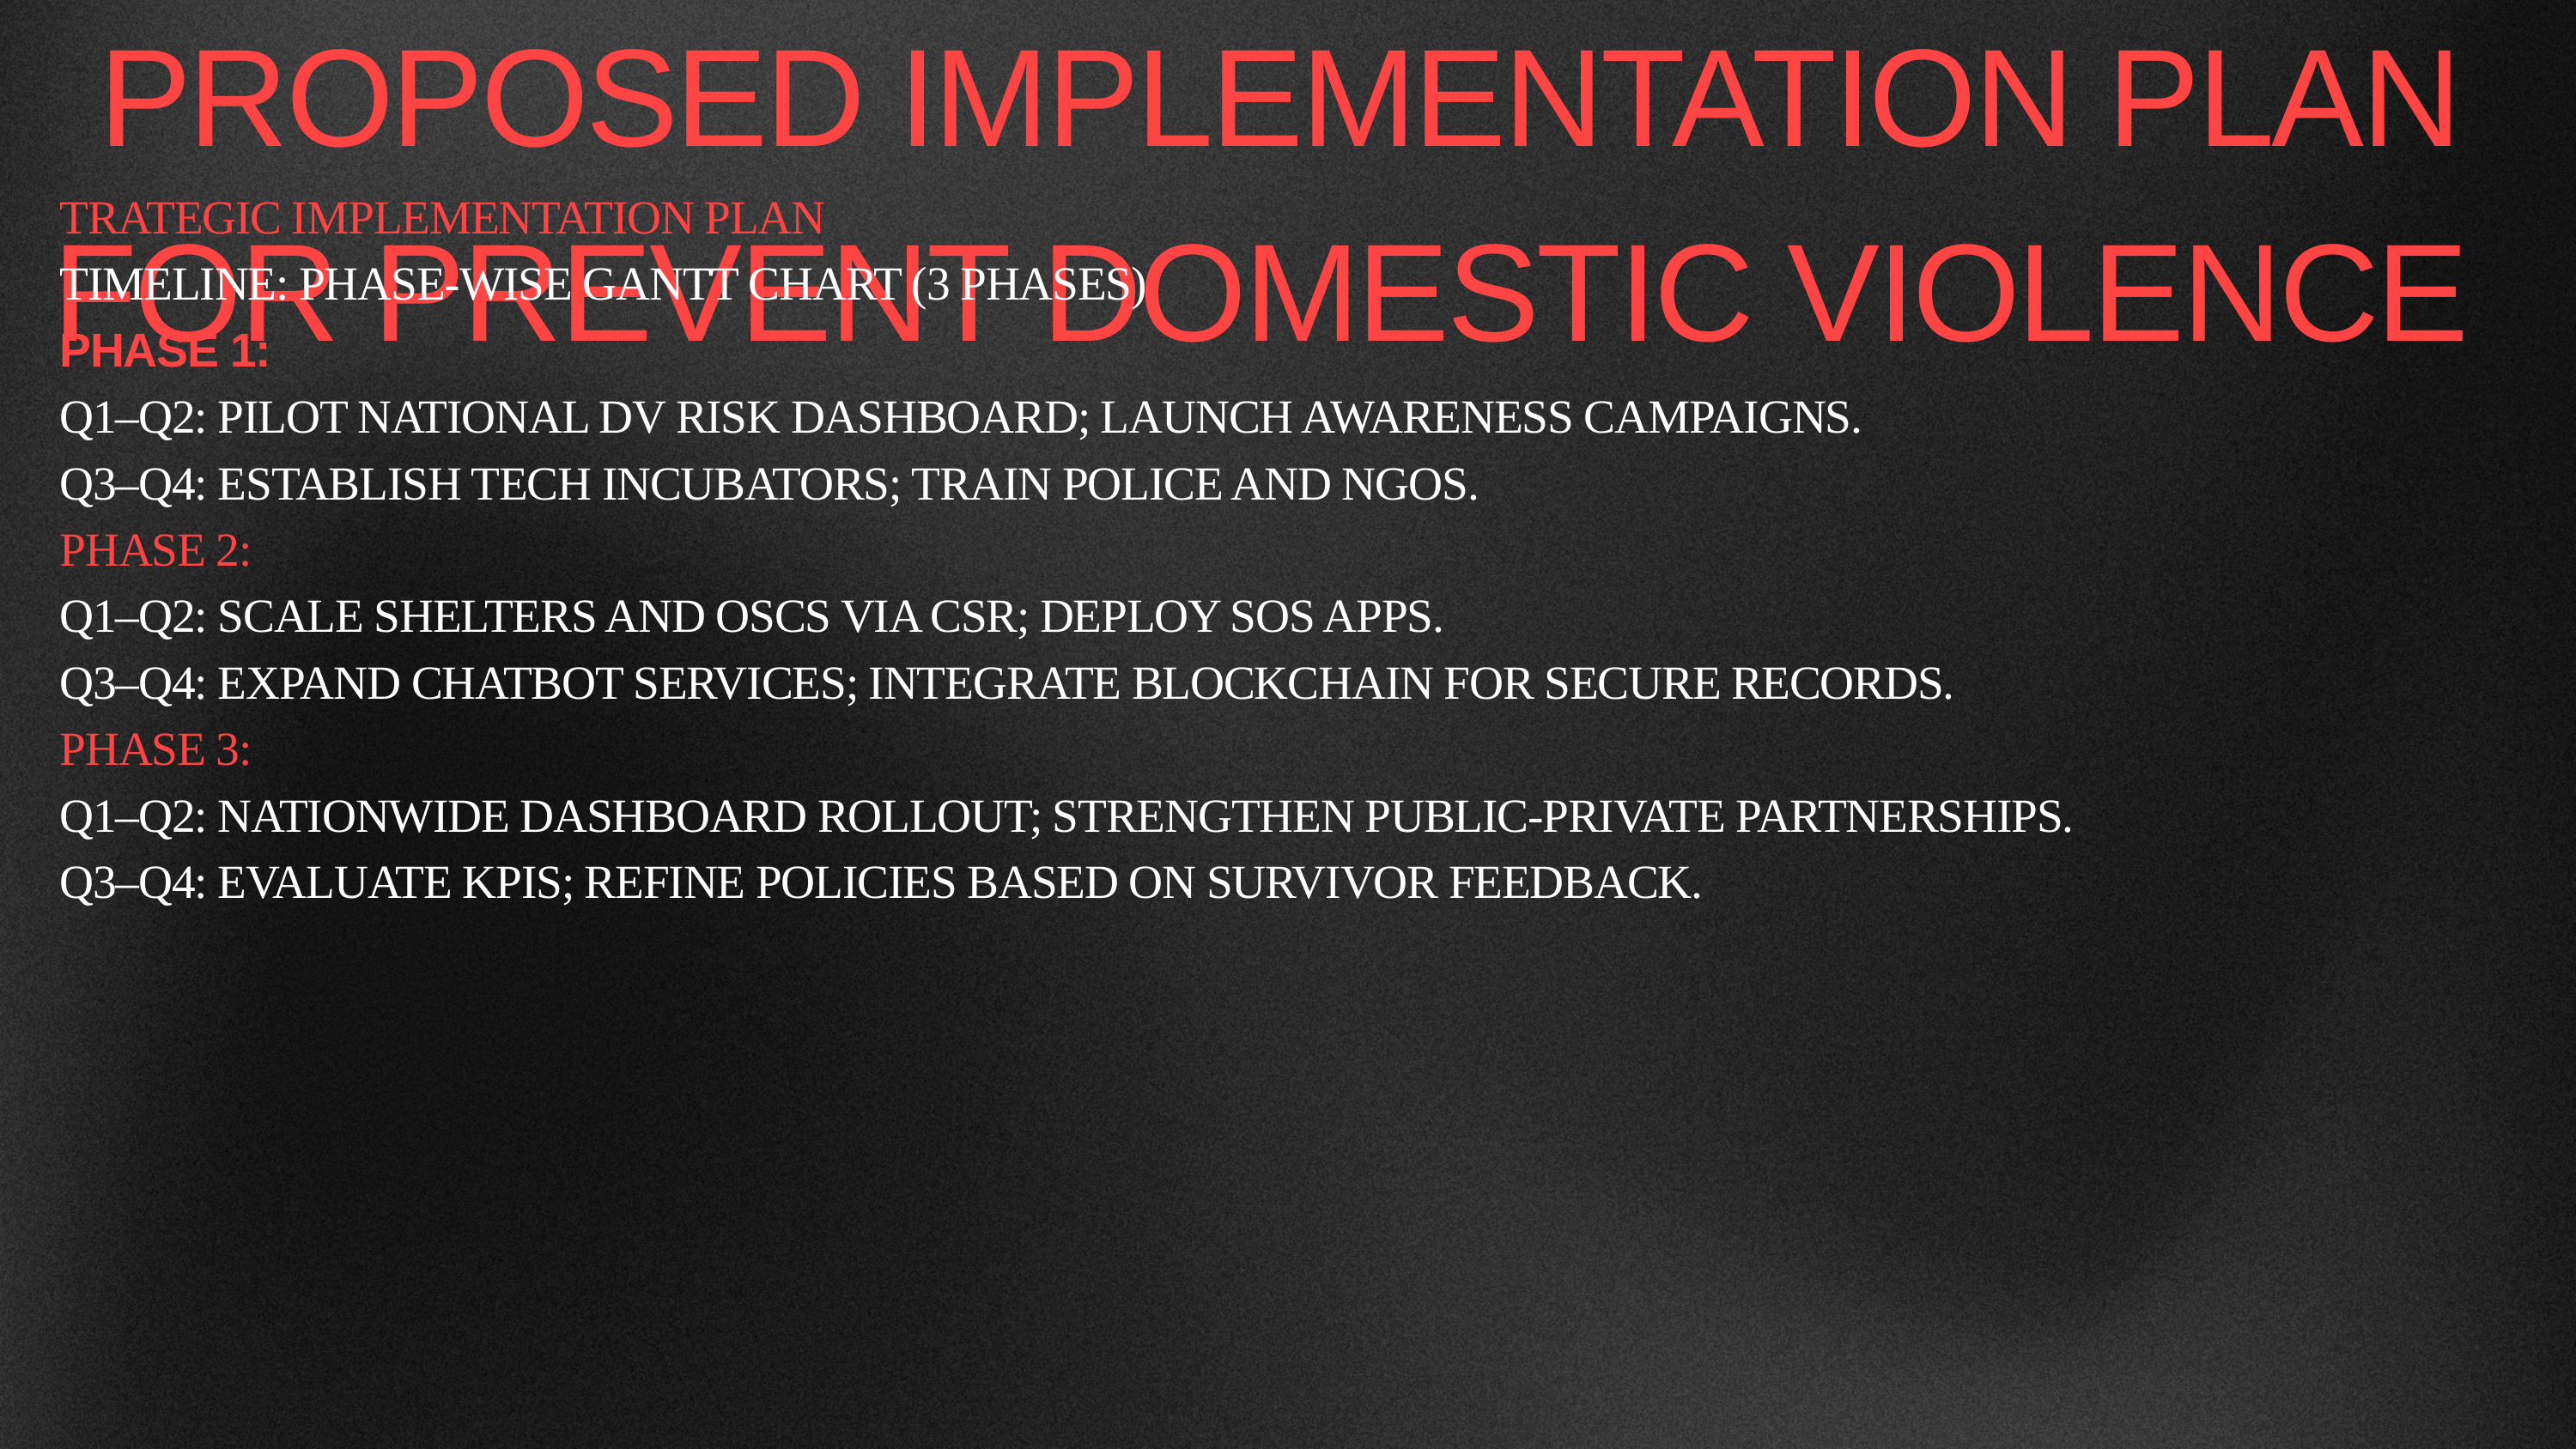

PROPOSED IMPLEMENTATION PLAN FOR PREVENT DOMESTIC VIOLENCE
TRATEGIC IMPLEMENTATION PLAN
TIMELINE: PHASE-WISE GANTT CHART (3 PHASES)
PHASE 1:
Q1–Q2: PILOT NATIONAL DV RISK DASHBOARD; LAUNCH AWARENESS CAMPAIGNS.
Q3–Q4: ESTABLISH TECH INCUBATORS; TRAIN POLICE AND NGOS.
PHASE 2:
Q1–Q2: SCALE SHELTERS AND OSCS VIA CSR; DEPLOY SOS APPS.
Q3–Q4: EXPAND CHATBOT SERVICES; INTEGRATE BLOCKCHAIN FOR SECURE RECORDS.
PHASE 3:
Q1–Q2: NATIONWIDE DASHBOARD ROLLOUT; STRENGTHEN PUBLIC-PRIVATE PARTNERSHIPS.
Q3–Q4: EVALUATE KPIS; REFINE POLICIES BASED ON SURVIVOR FEEDBACK.